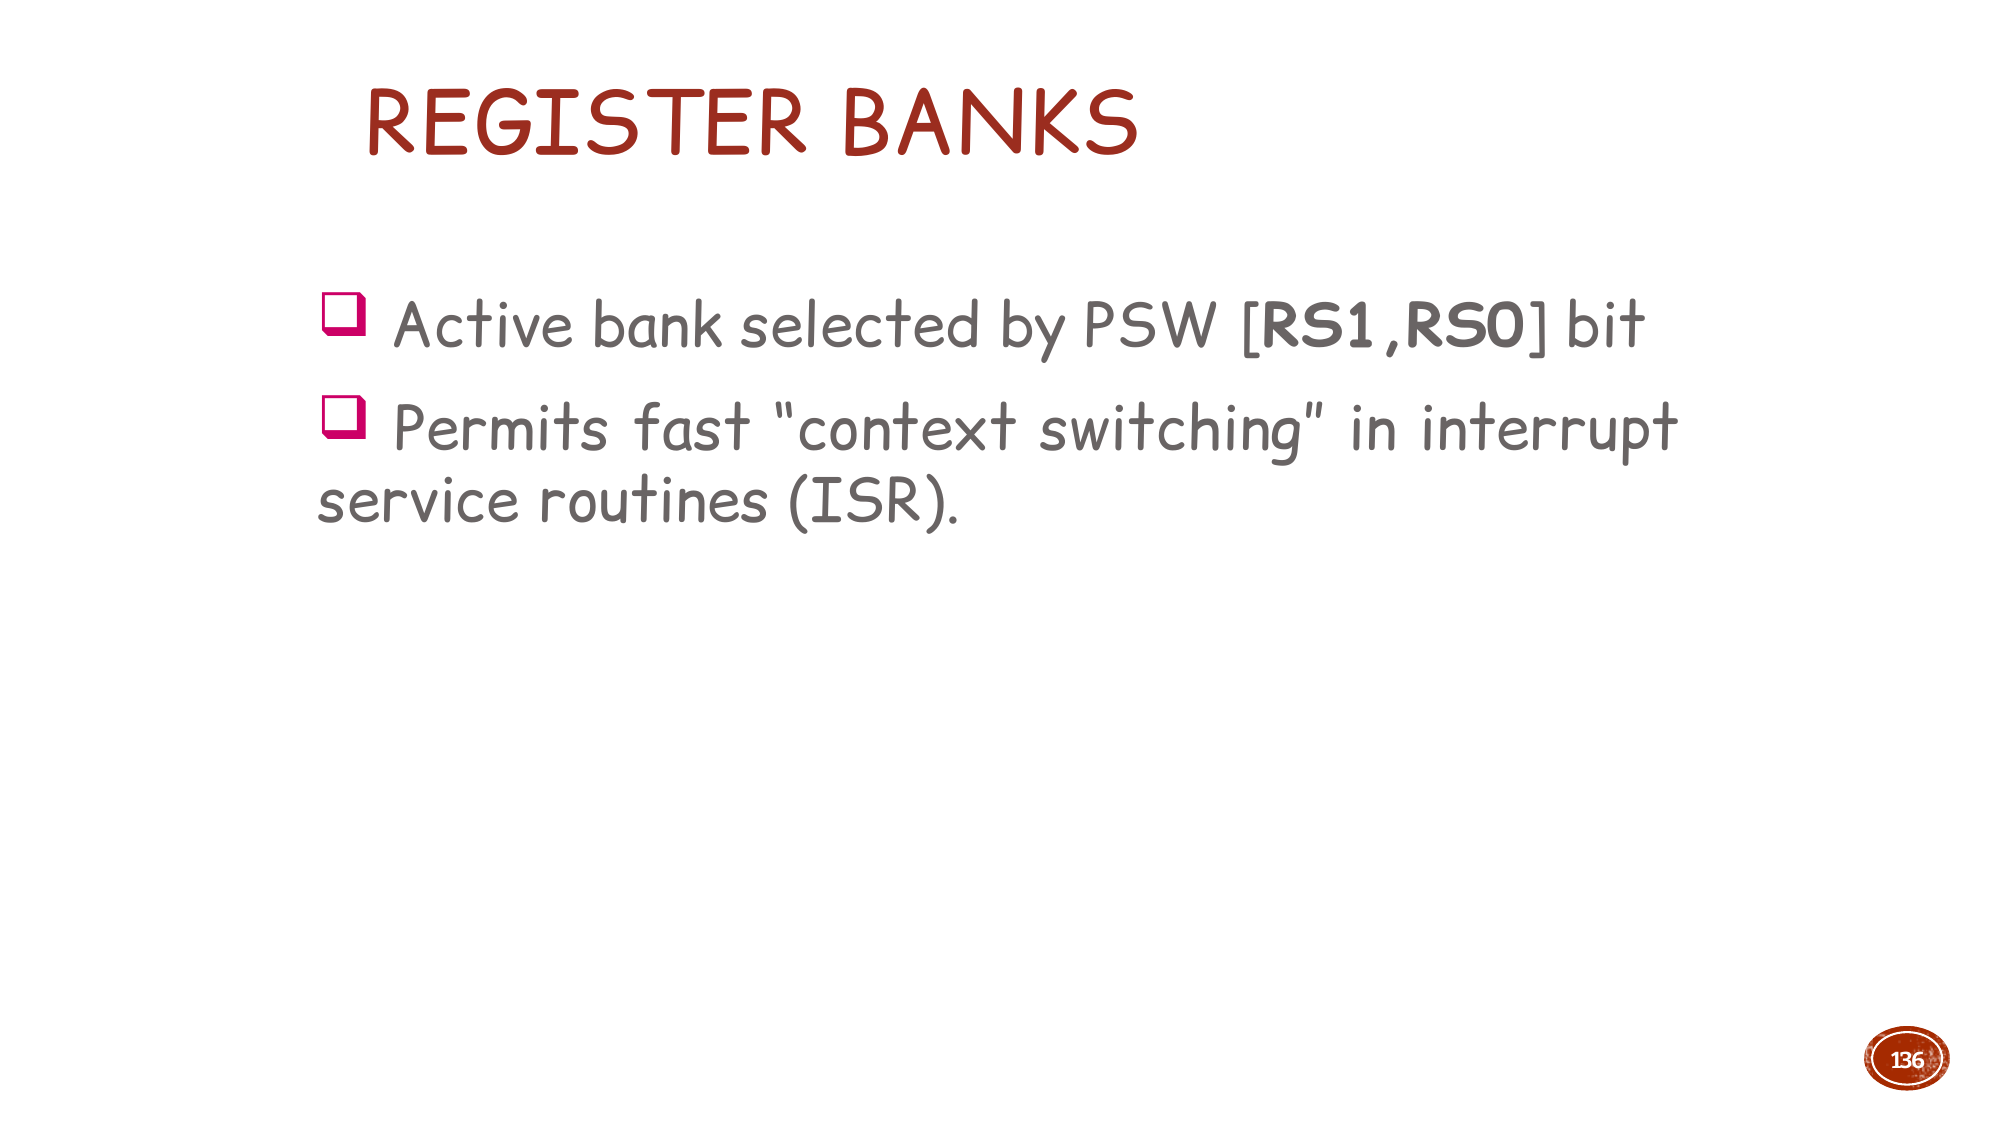

# Register Banks
 Active bank selected by PSW [RS1,RS0] bit
 Permits fast “context switching” in interrupt service routines (ISR).
136